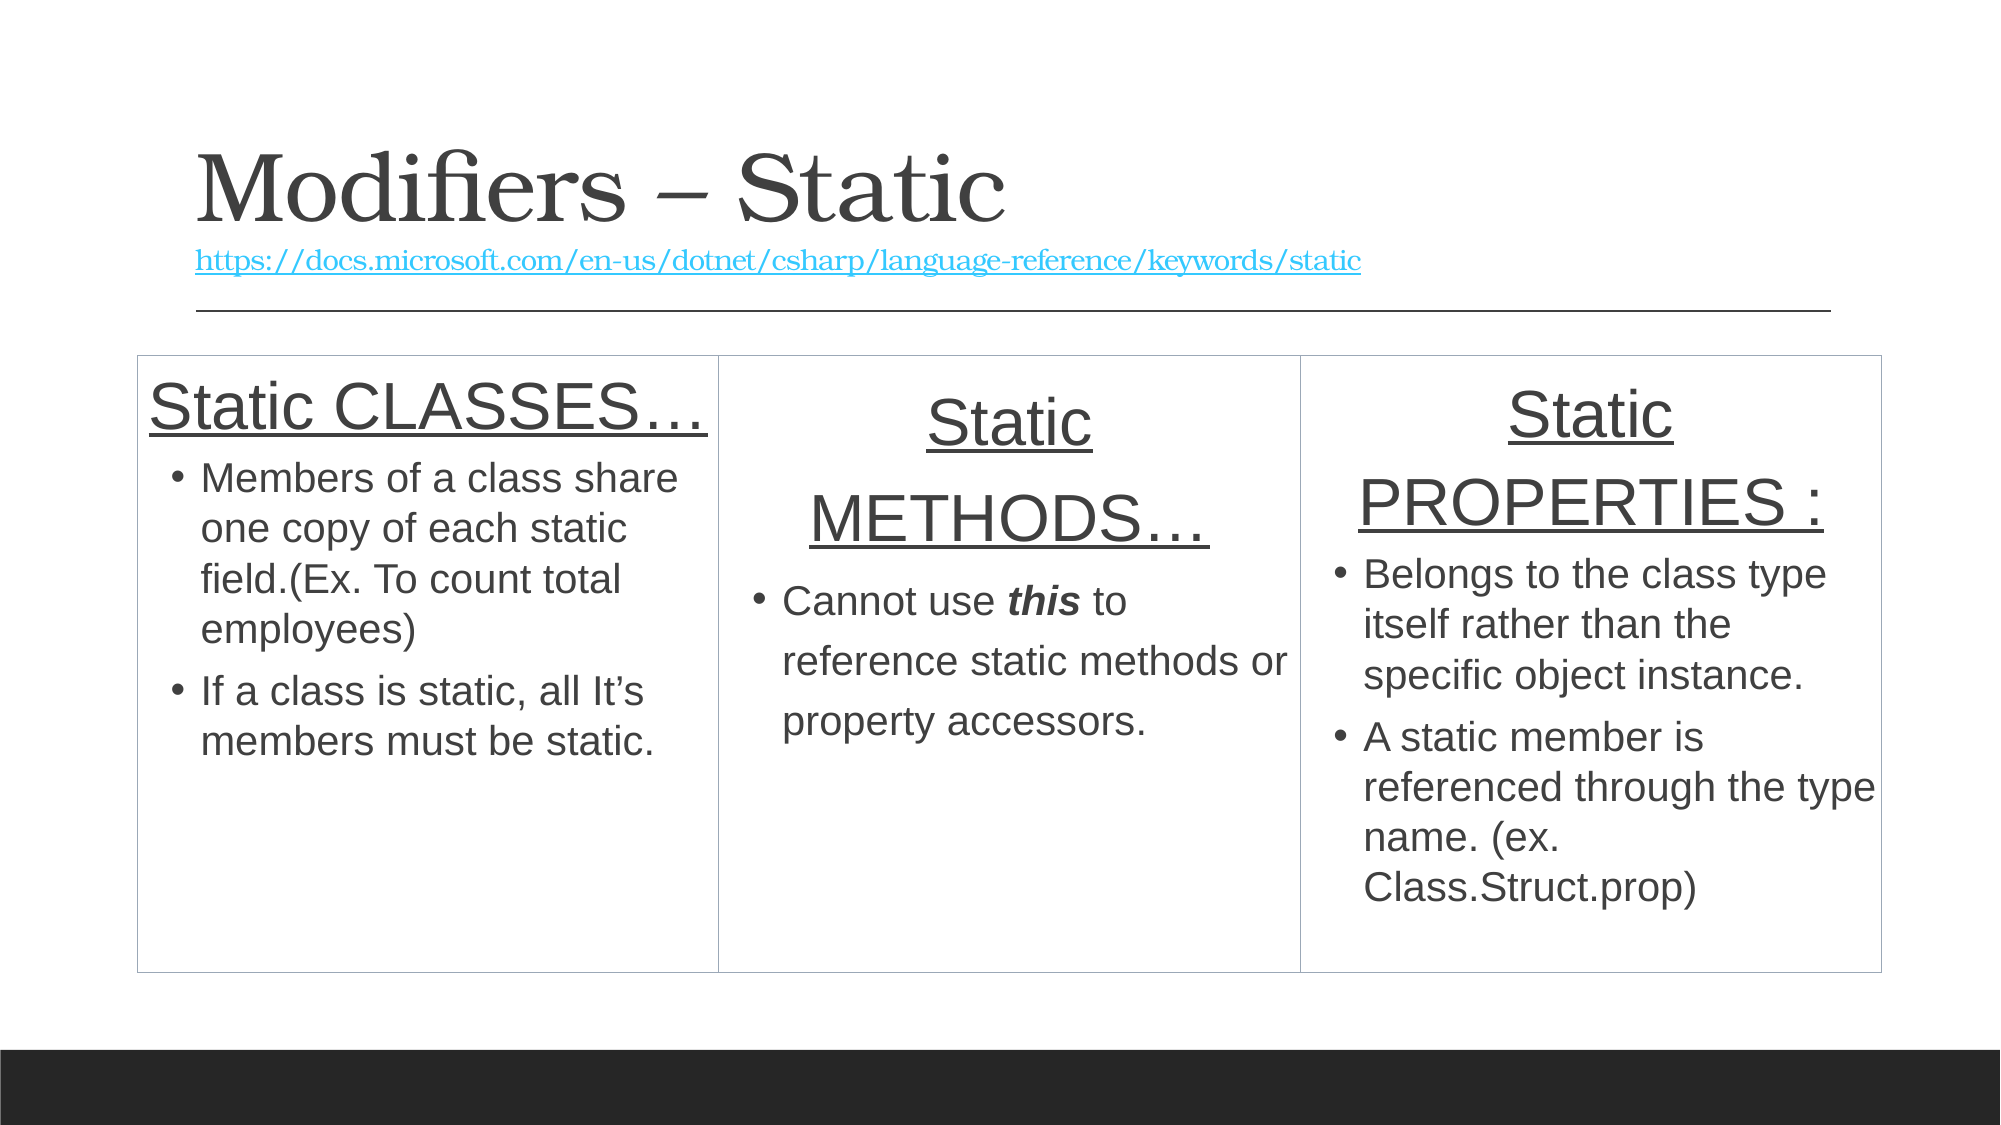

# Modifiers – Static https://docs.microsoft.com/en-us/dotnet/csharp/language-reference/keywords/static
Static CLASSES…
Members of a class share one copy of each static field.(Ex. To count total employees)
If a class is static, all It’s members must be static.

Static METHODS…
Cannot use this to reference static methods or property accessors.
Static PROPERTIES :
Belongs to the class type itself rather than the specific object instance.
A static member is referenced through the type name. (ex. Class.Struct.prop)